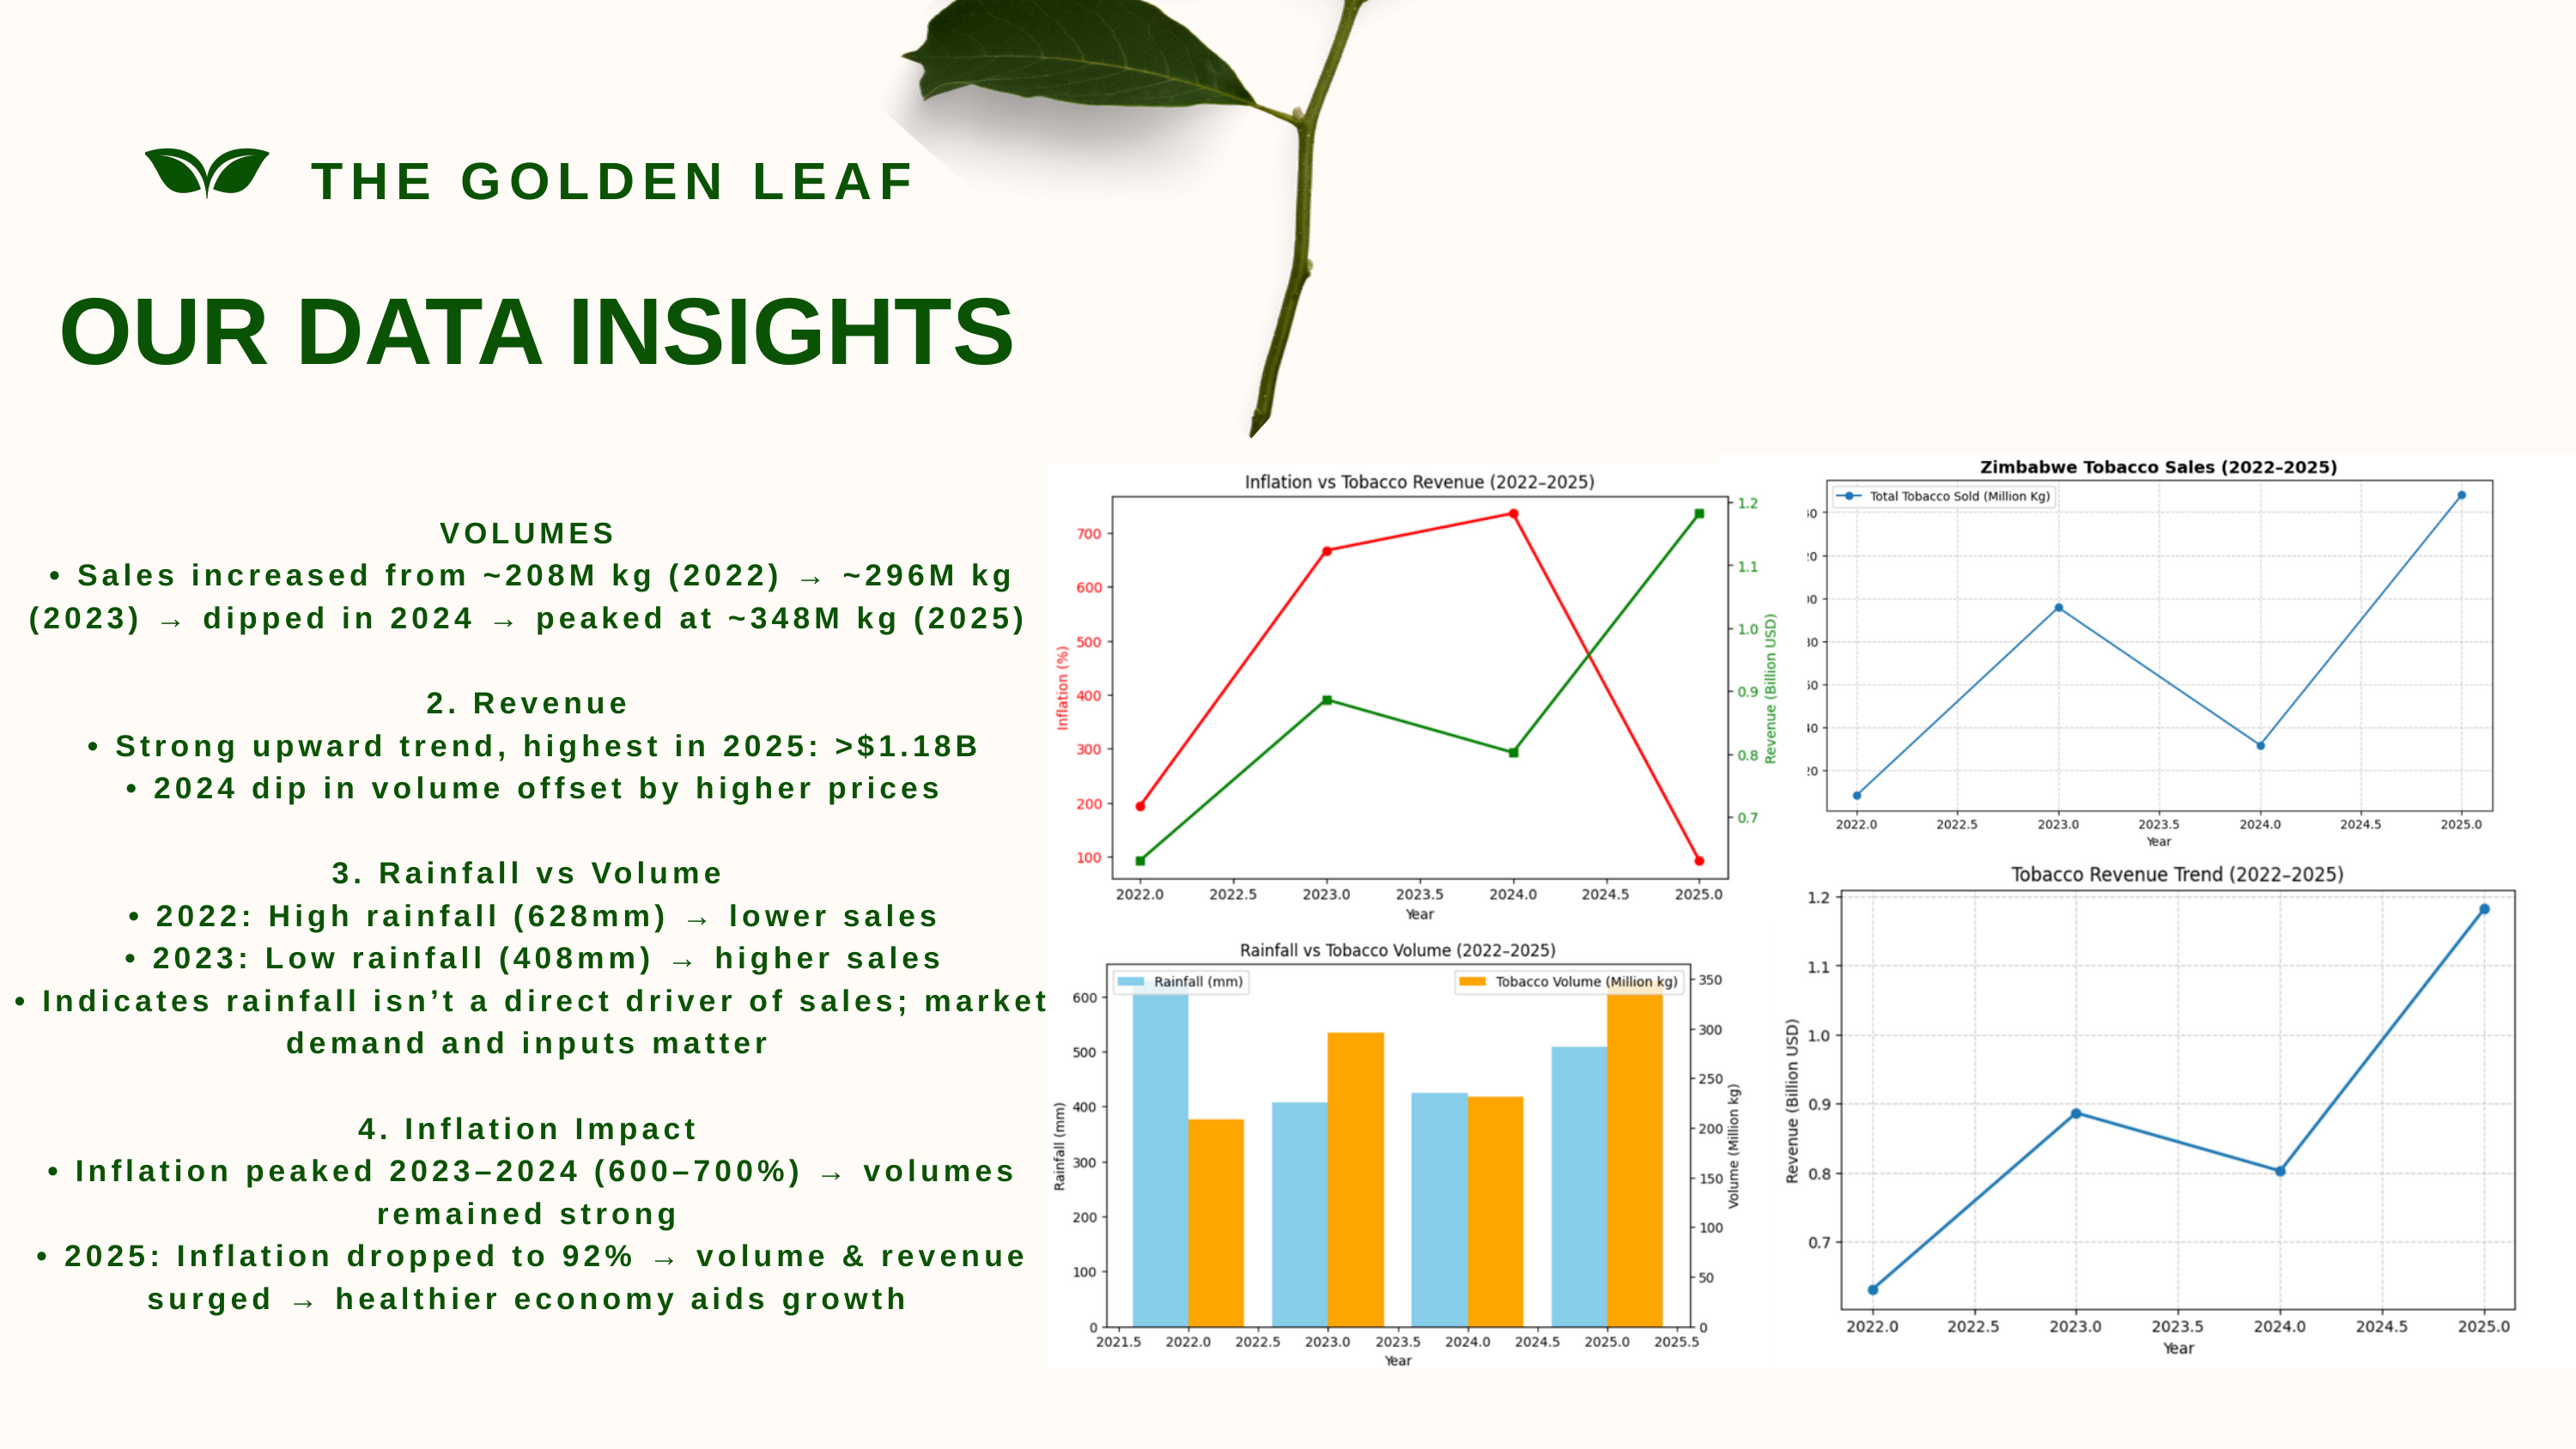

THE GOLDEN LEAF

OUR DATA INSIGHTS

VOLUMES
 • Sales increased from ~208M kg (2022) → ~296M kg (2023) → dipped in 2024 → peaked at ~348M kg (2025)

2. Revenue
 • Strong upward trend, highest in 2025: >$1.18B
 • 2024 dip in volume offset by higher prices

3. Rainfall vs Volume
 • 2022: High rainfall (628mm) → lower sales
 • 2023: Low rainfall (408mm) → higher sales
 • Indicates rainfall isn’t a direct driver of sales; market demand and inputs matter

4. Inflation Impact
 • Inflation peaked 2023–2024 (600–700%) → volumes remained strong
 • 2025: Inflation dropped to 92% → volume & revenue surged → healthier economy aids growth